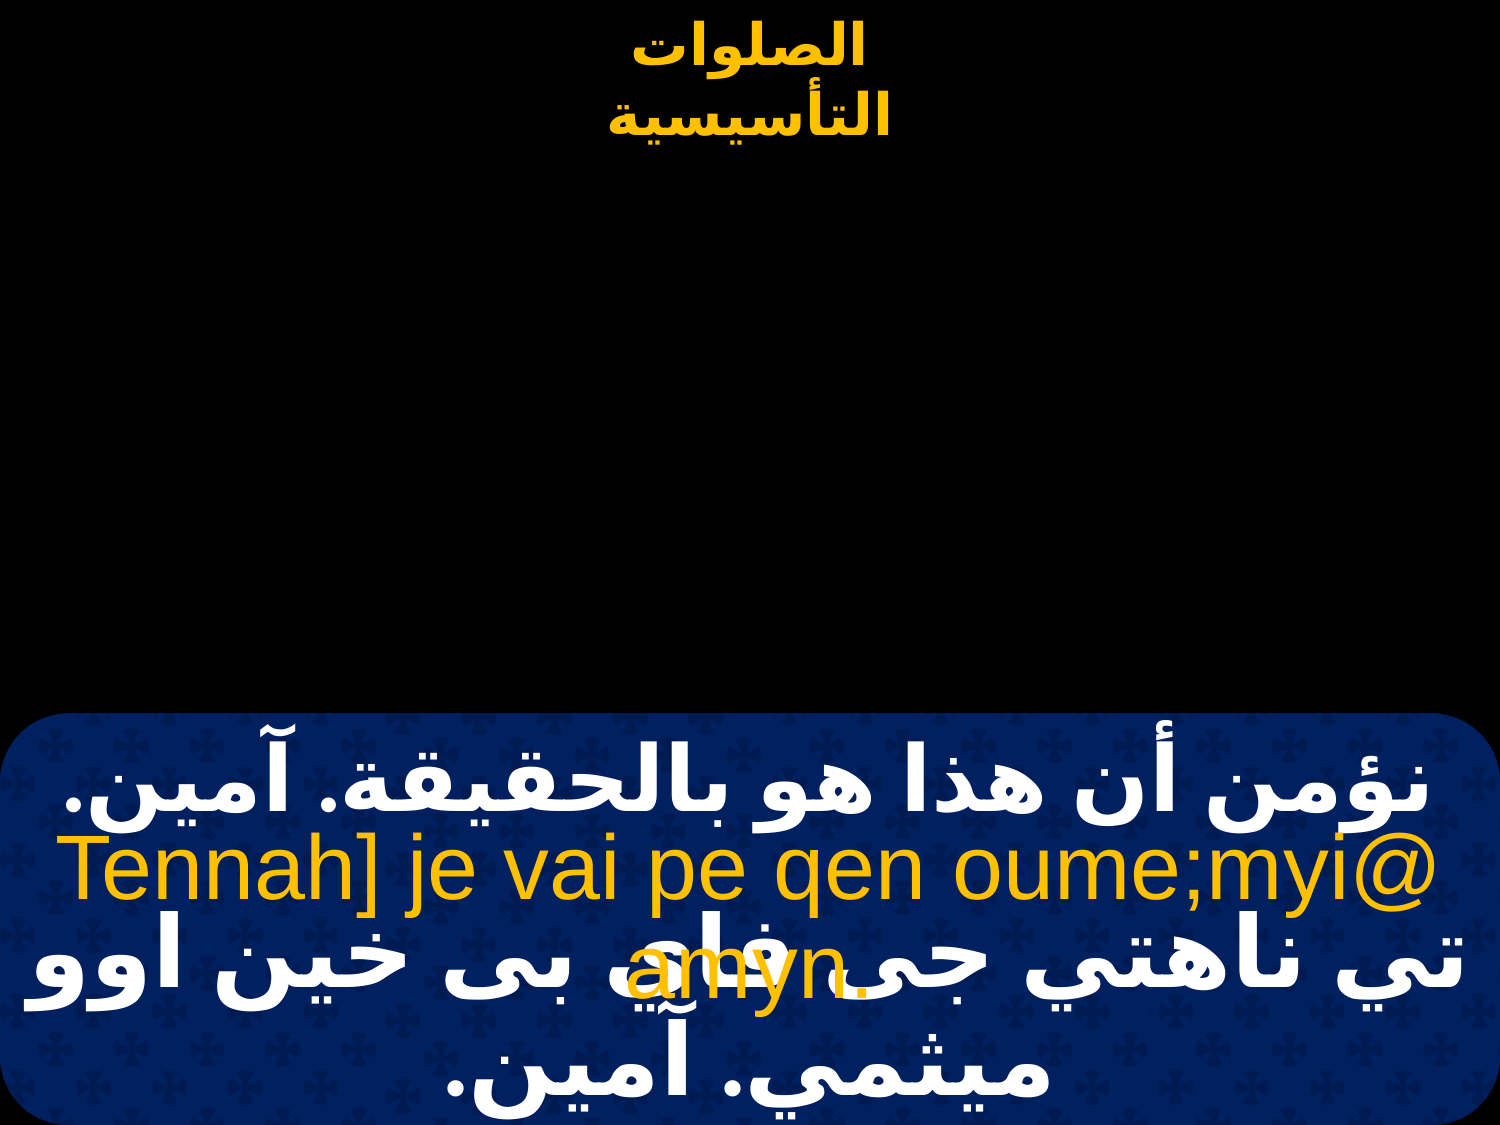

# نؤمن أن هذا هو بالحقيقة. آمين.
Tennah] je vai pe qen oume;myi@ amyn.
تي ناهتي جى فاي بى خين اوو ميثمي. آمين.